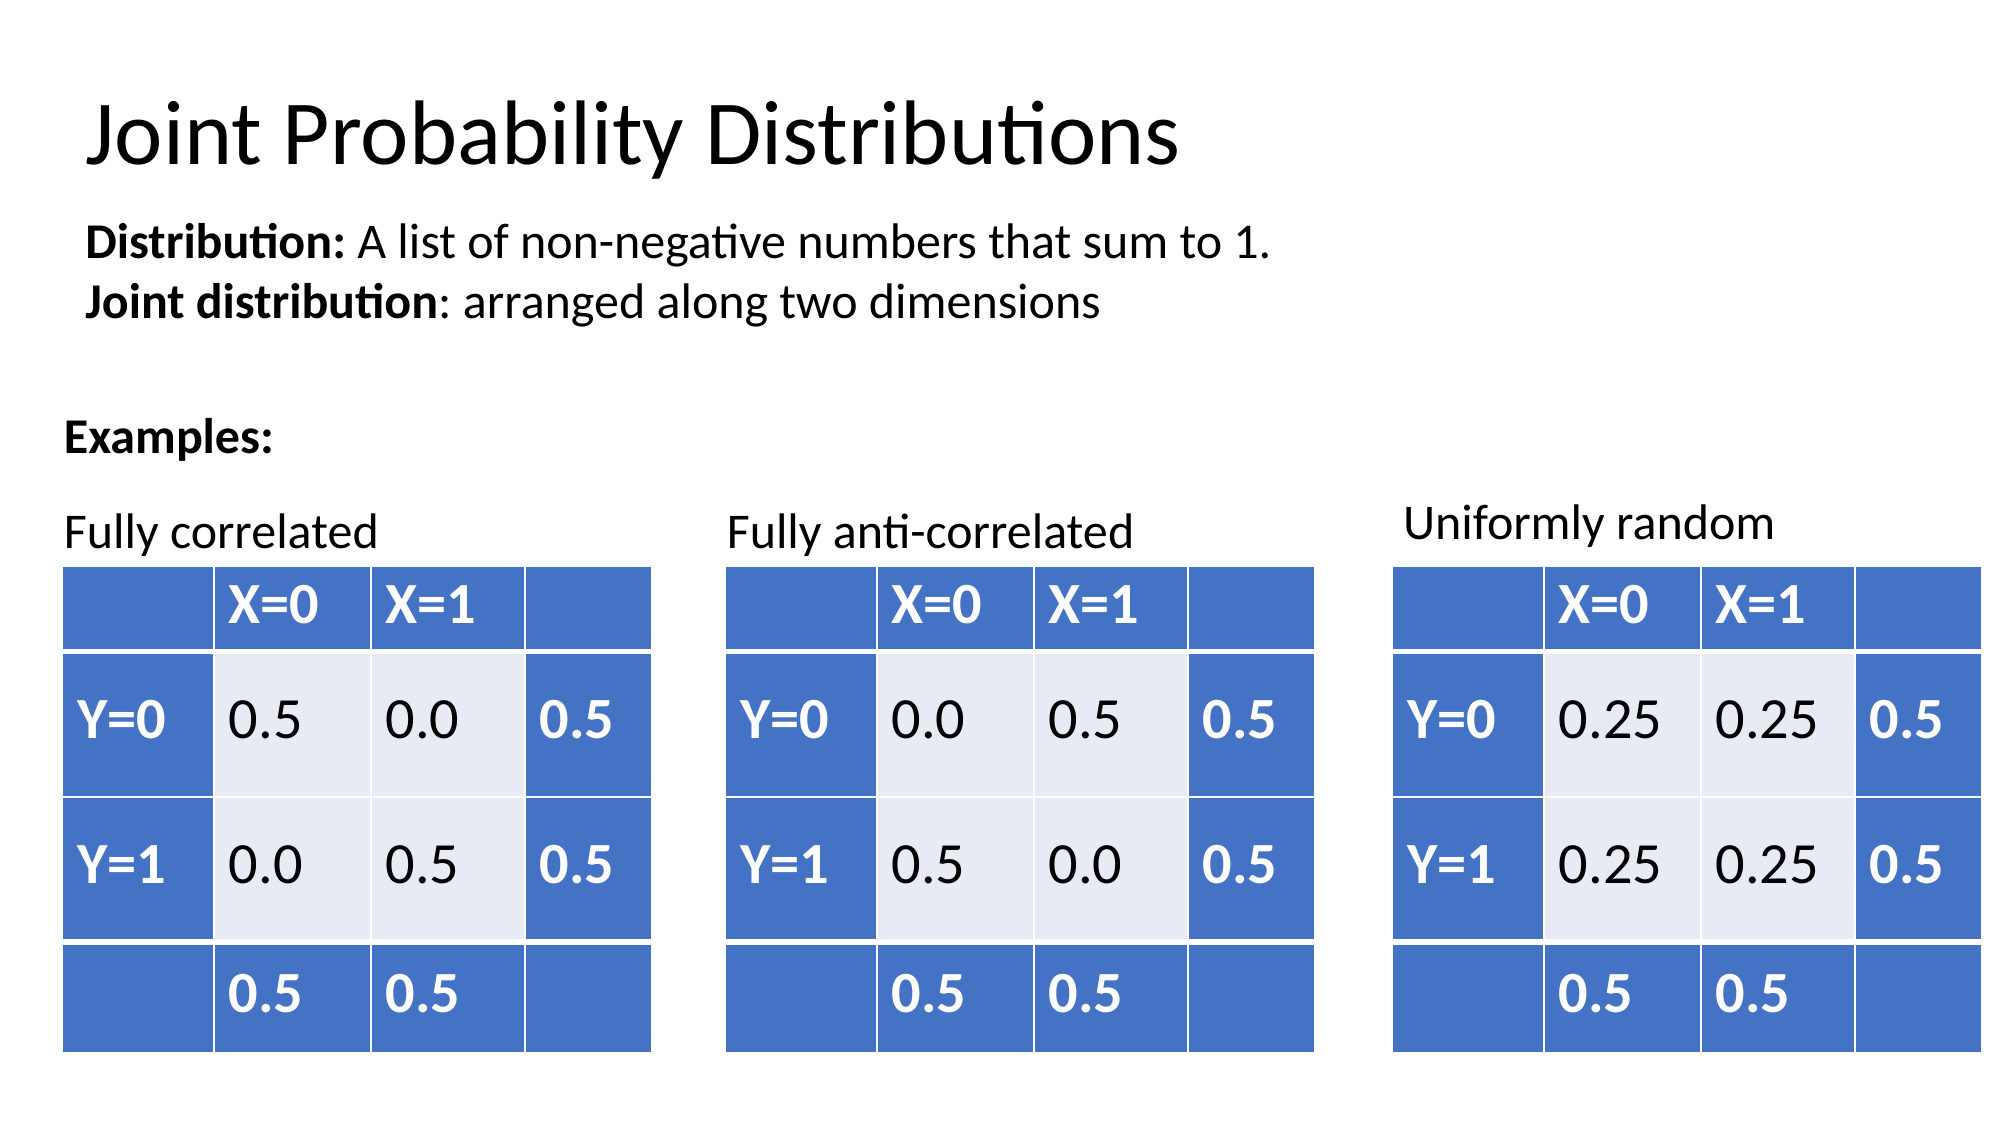

# Joint Probability Distributions
Distribution: A list of non-negative numbers that sum to 1.
Joint distribution: arranged along two dimensions
Examples:
Uniformly random
Fully correlated
Fully anti-correlated
|  | X=0 | X=1 |  |
| --- | --- | --- | --- |
| Y=0 | 0.5 | 0.0 | 0.5 |
| Y=1 | 0.0 | 0.5 | 0.5 |
|  | 0.5 | 0.5 |  |
|  | X=0 | X=1 |  |
| --- | --- | --- | --- |
| Y=0 | 0.0 | 0.5 | 0.5 |
| Y=1 | 0.5 | 0.0 | 0.5 |
|  | 0.5 | 0.5 |  |
|  | X=0 | X=1 |  |
| --- | --- | --- | --- |
| Y=0 | 0.25 | 0.25 | 0.5 |
| Y=1 | 0.25 | 0.25 | 0.5 |
|  | 0.5 | 0.5 |  |